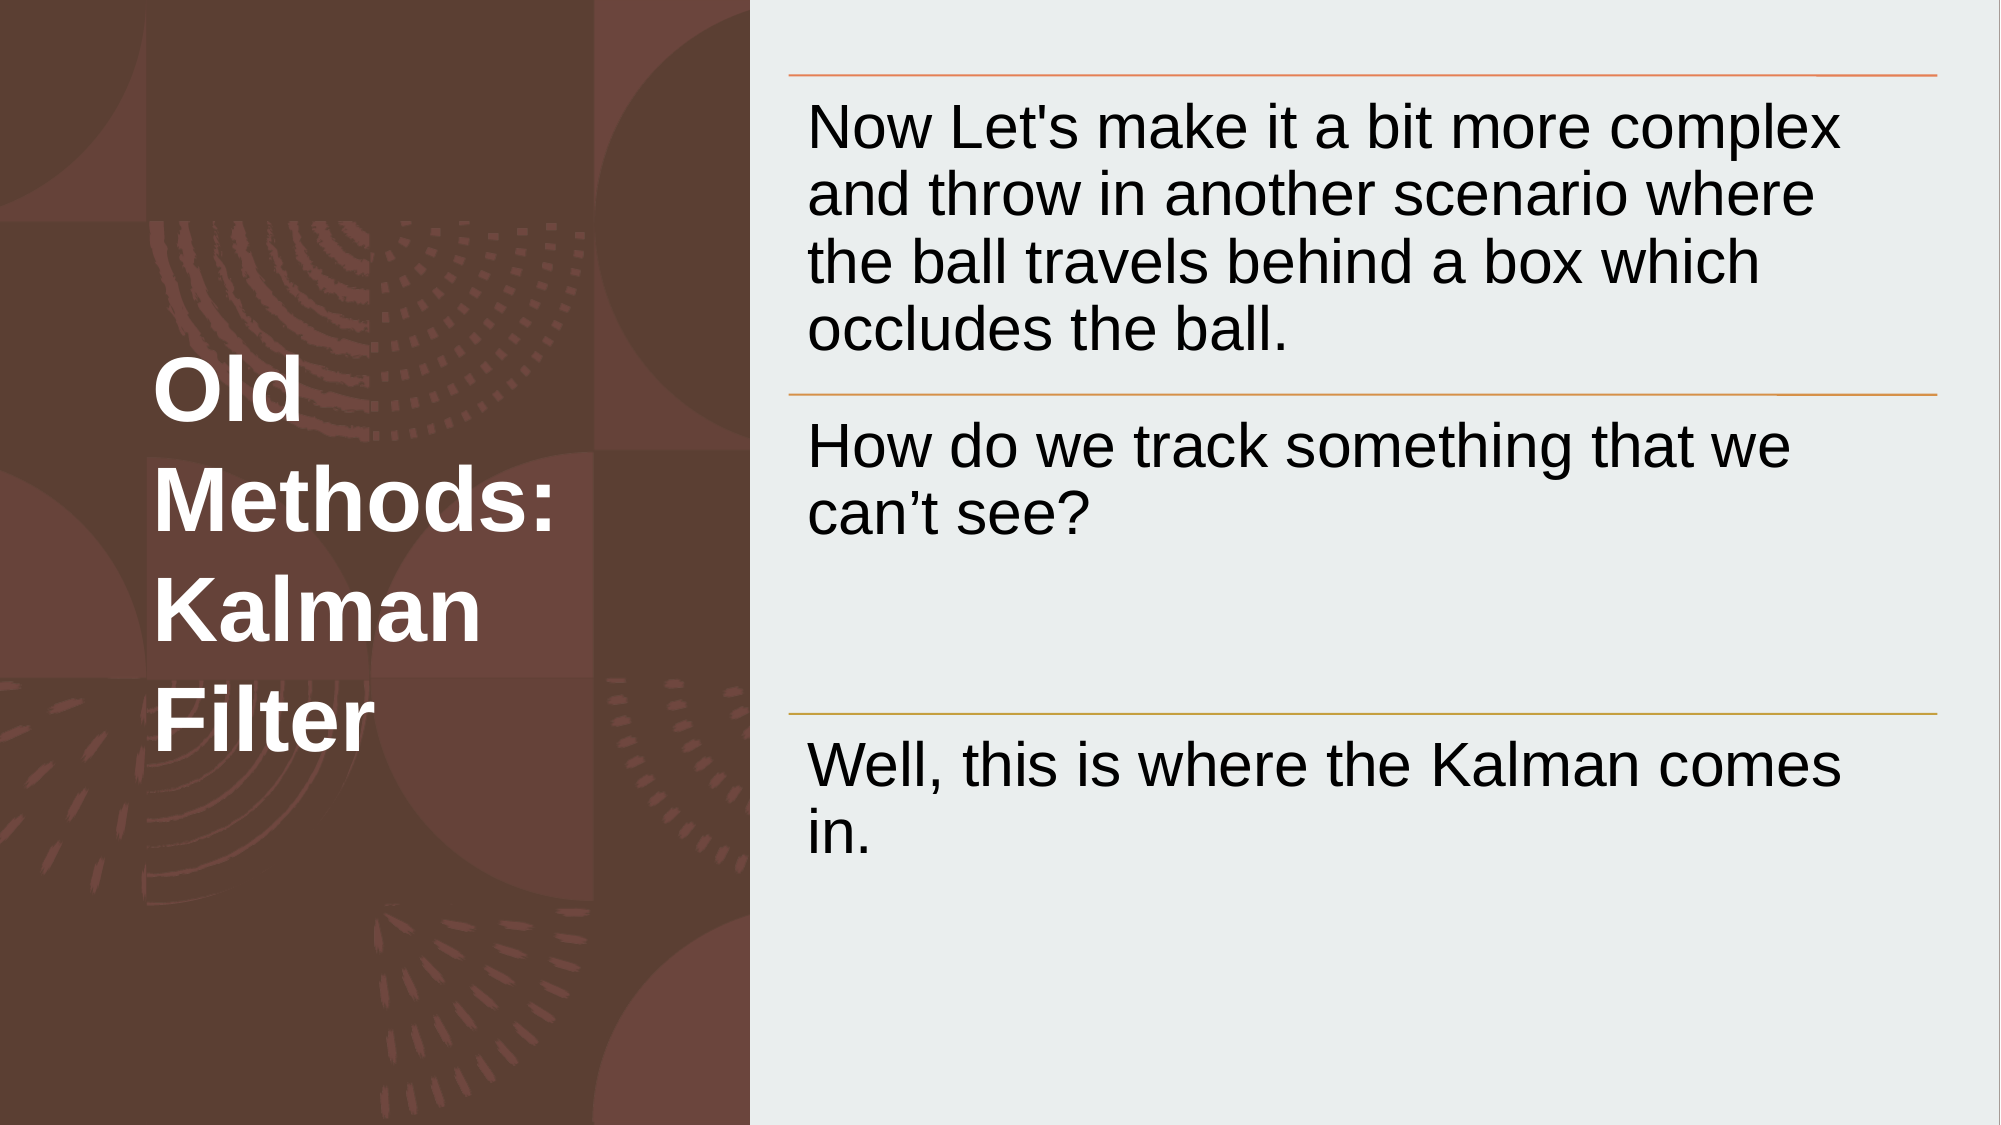

Now Let's make it a bit more complex and throw in another scenario where the ball travels behind a box which occludes the ball.
How do we track something that we can’t see?
Well, this is where the Kalman comes in.
# Old Methods: Kalman Filter